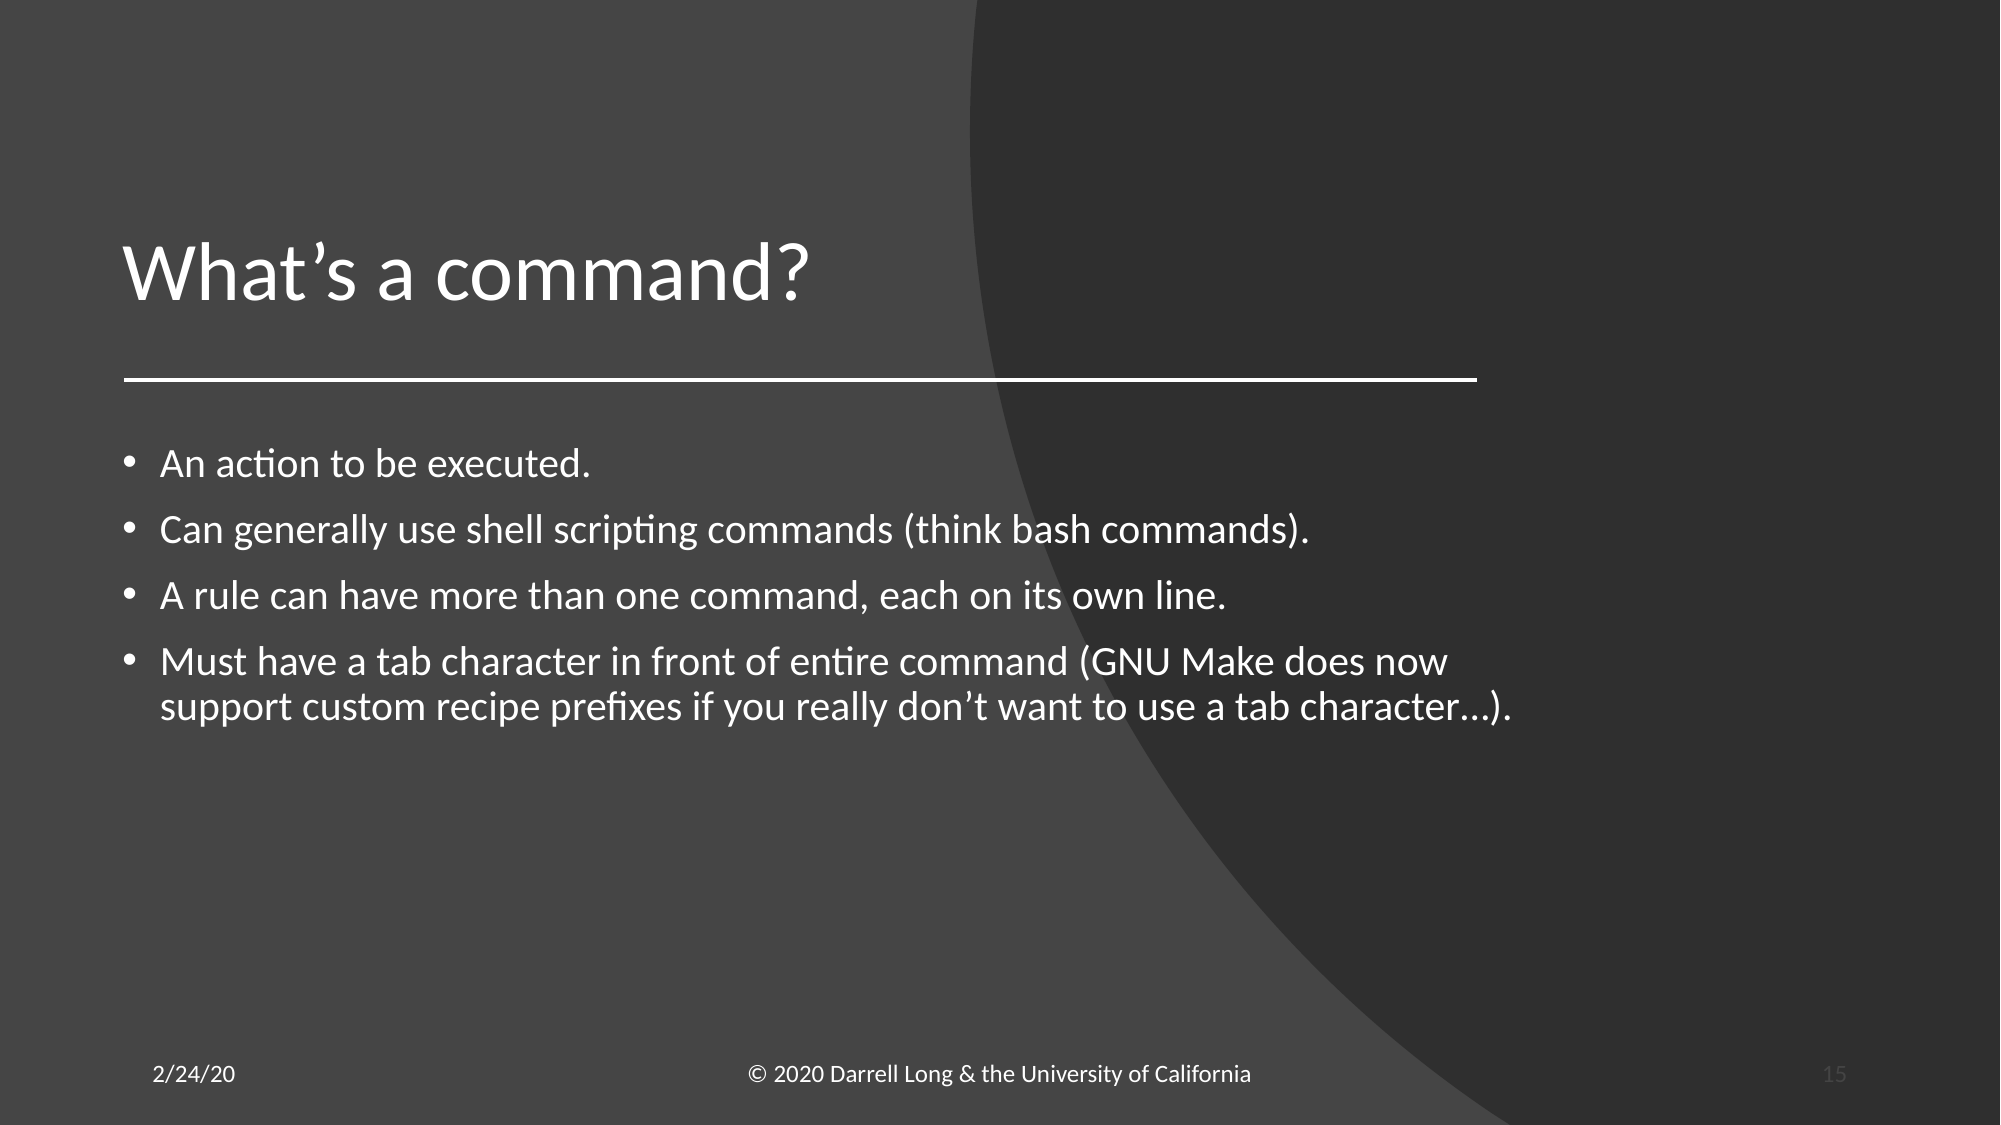

# What’s a command?
An action to be executed.
Can generally use shell scripting commands (think bash commands).
A rule can have more than one command, each on its own line.
Must have a tab character in front of entire command (GNU Make does now support custom recipe prefixes if you really don’t want to use a tab character…).
2/24/20
© 2020 Darrell Long & the University of California
15